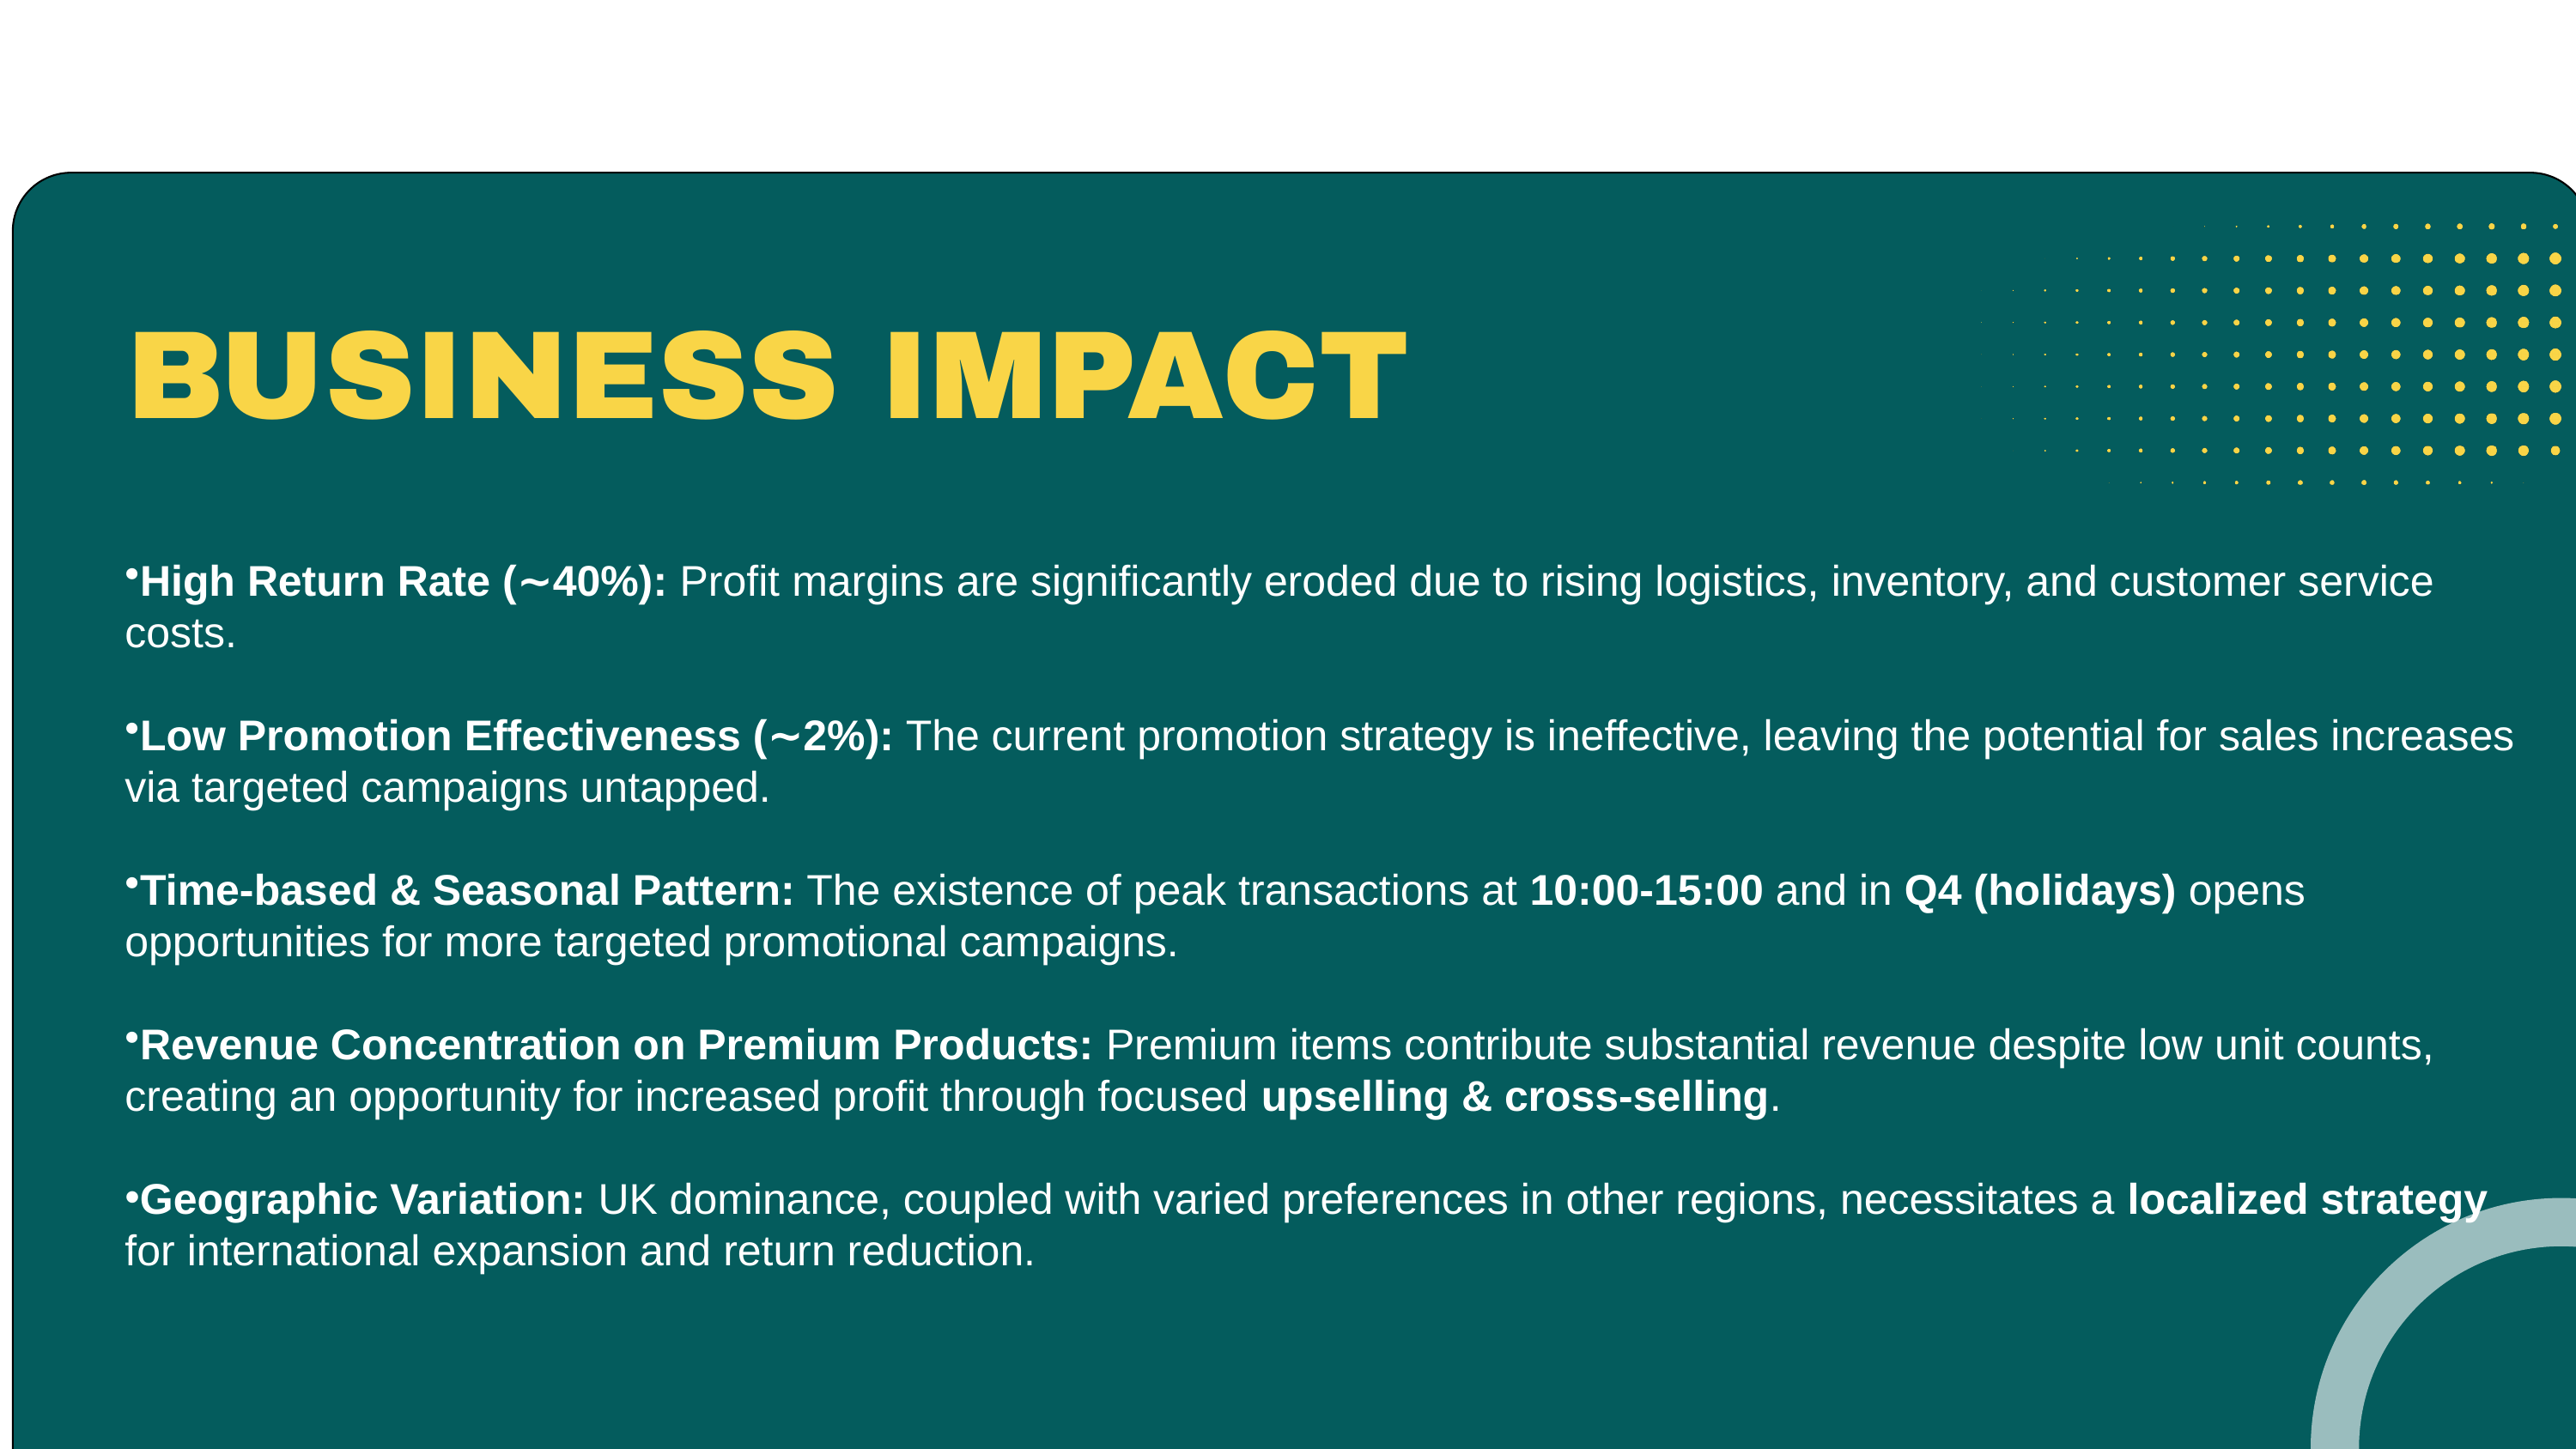

BUSINESS IMPACT
High Return Rate (∼40%): Profit margins are significantly eroded due to rising logistics, inventory, and customer service costs.

Low Promotion Effectiveness (∼2%): The current promotion strategy is ineffective, leaving the potential for sales increases via targeted campaigns untapped.

Time-based & Seasonal Pattern: The existence of peak transactions at 10:00-15:00 and in Q4 (holidays) opens opportunities for more targeted promotional campaigns.

Revenue Concentration on Premium Products: Premium items contribute substantial revenue despite low unit counts, creating an opportunity for increased profit through focused upselling & cross-selling.

Geographic Variation: UK dominance, coupled with varied preferences in other regions, necessitates a localized strategy for international expansion and return reduction.